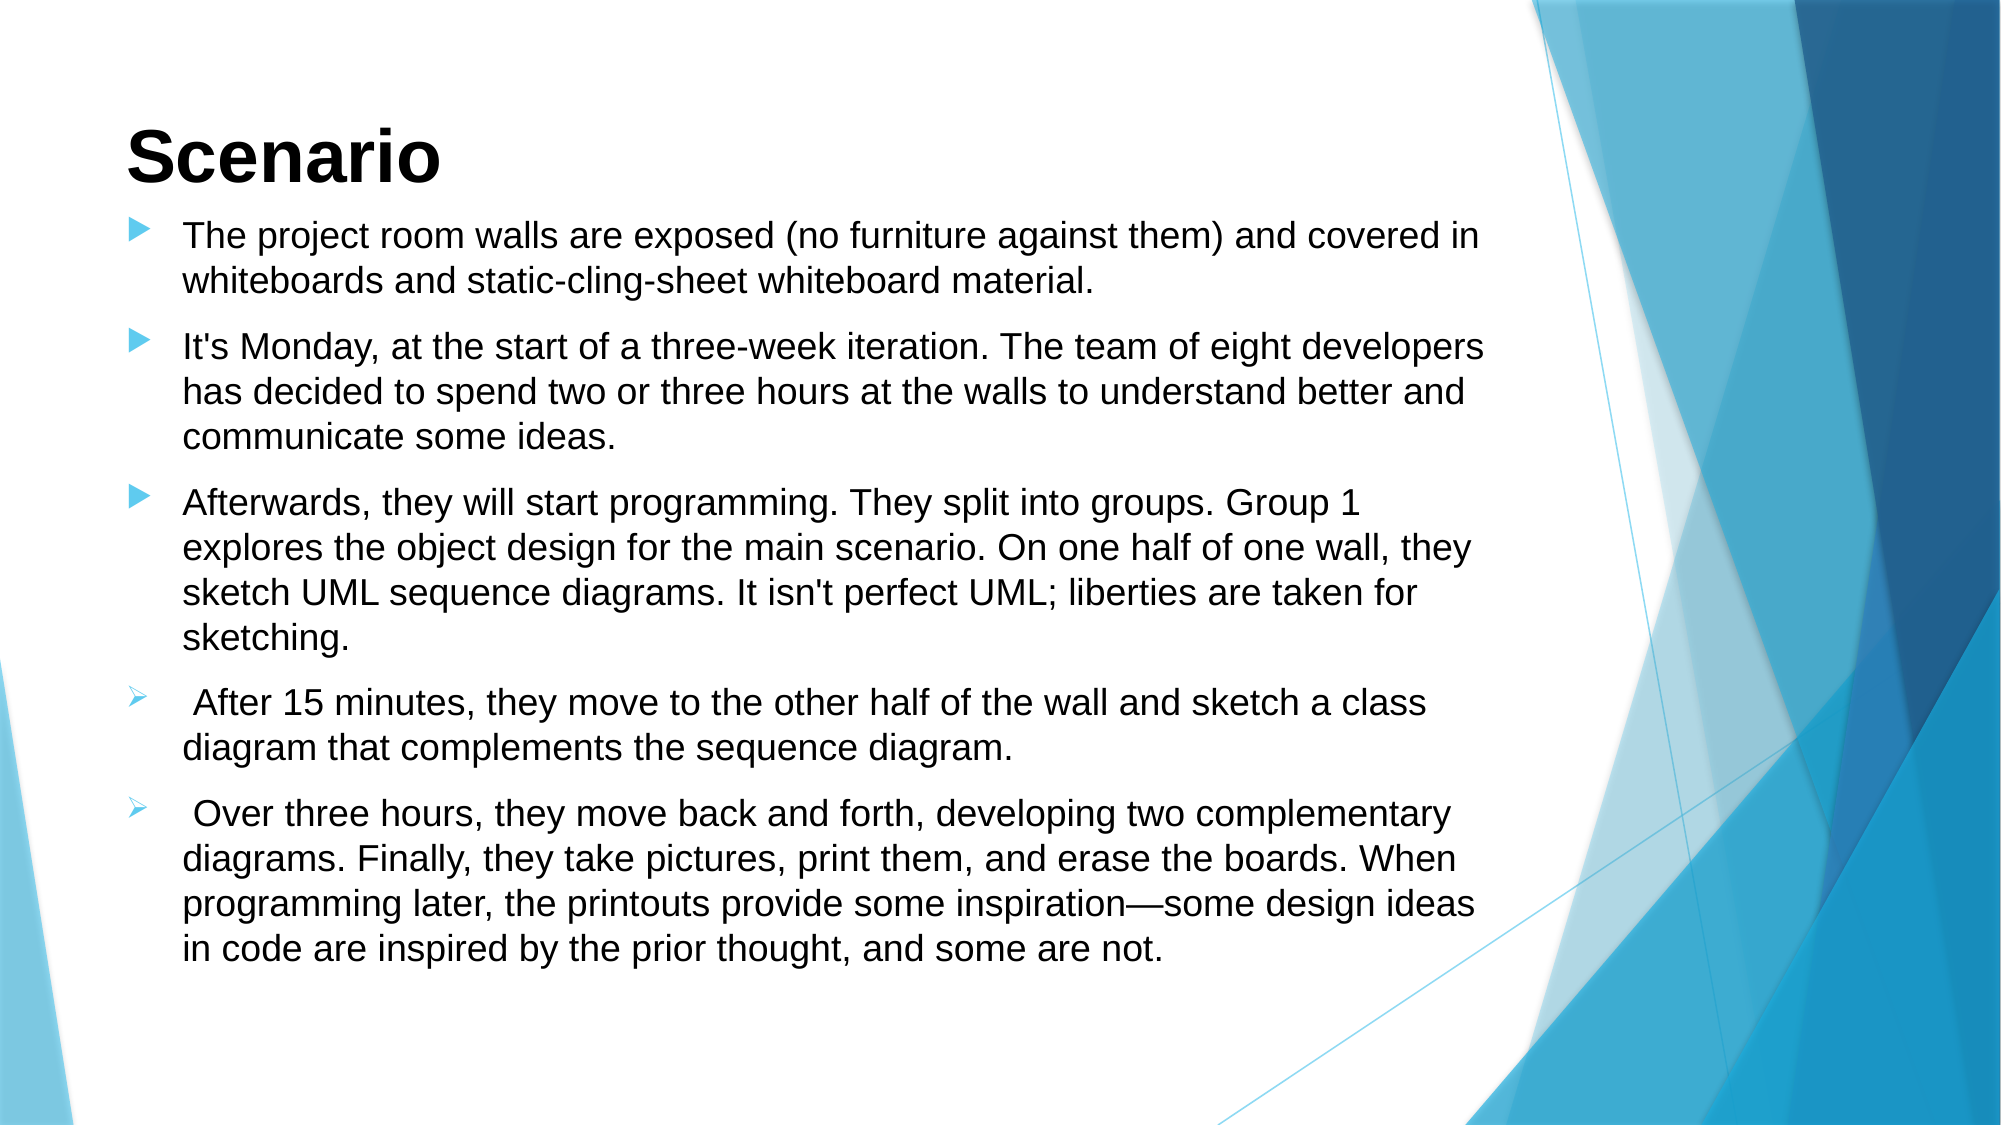

# Scenario
The project room walls are exposed (no furniture against them) and covered in whiteboards and static-cling-sheet whiteboard material.
It's Monday, at the start of a three-week iteration. The team of eight developers has decided to spend two or three hours at the walls to understand better and communicate some ideas.
Afterwards, they will start programming. They split into groups. Group 1 explores the object design for the main scenario. On one half of one wall, they sketch UML sequence diagrams. It isn't perfect UML; liberties are taken for sketching.
 After 15 minutes, they move to the other half of the wall and sketch a class diagram that complements the sequence diagram.
 Over three hours, they move back and forth, developing two complementary diagrams. Finally, they take pictures, print them, and erase the boards. When programming later, the printouts provide some inspiration—some design ideas in code are inspired by the prior thought, and some are not.